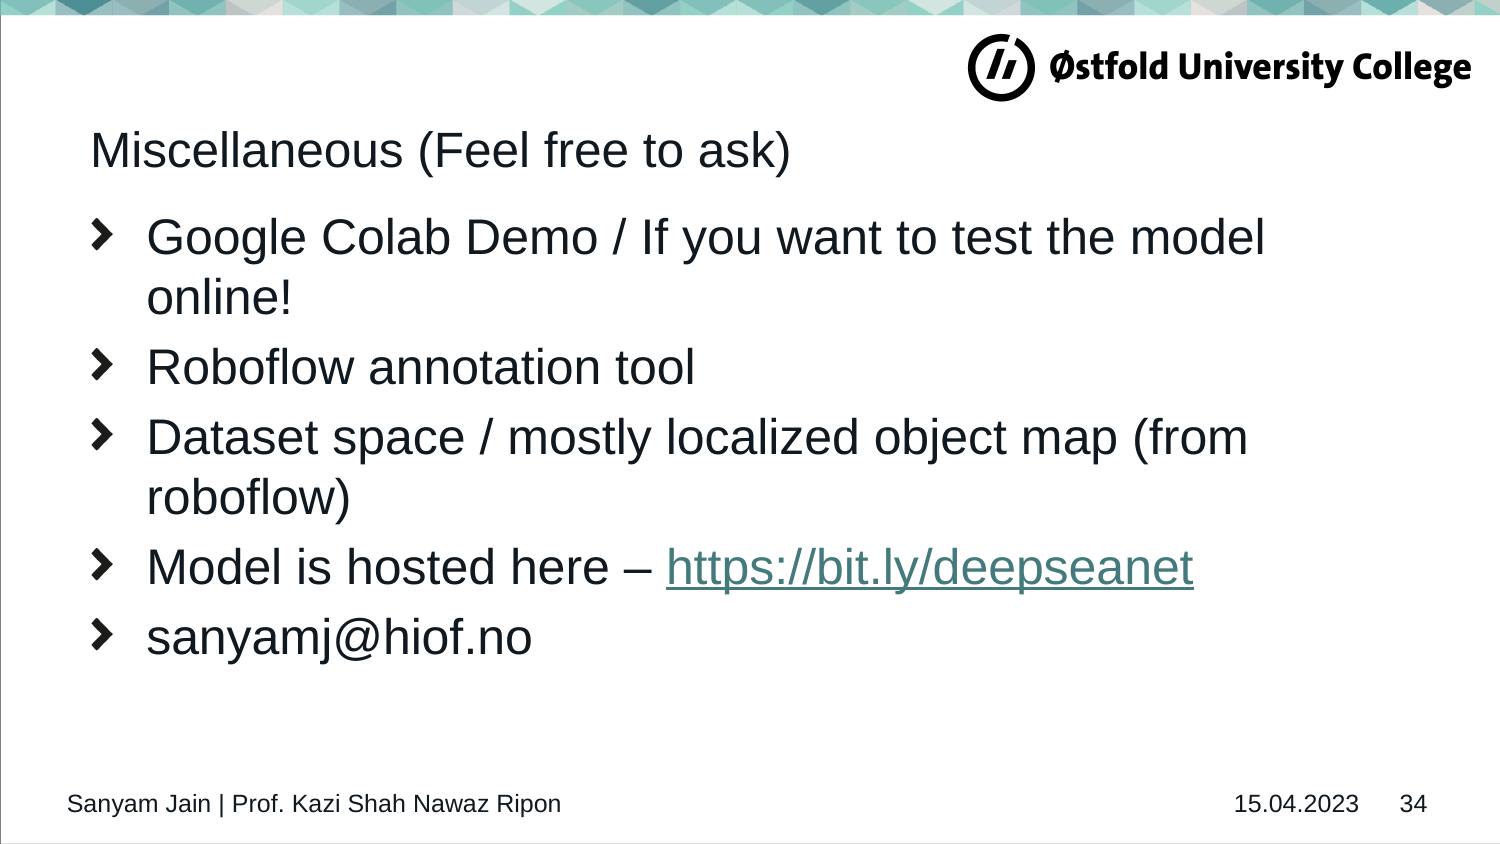

# Miscellaneous (Feel free to ask)
Google Colab Demo / If you want to test the model online!
Roboflow annotation tool
Dataset space / mostly localized object map (from roboflow)
Model is hosted here – https://bit.ly/deepseanet
sanyamj@hiof.no

Sanyam Jain | Prof. Kazi Shah Nawaz Ripon
34
15.04.2023